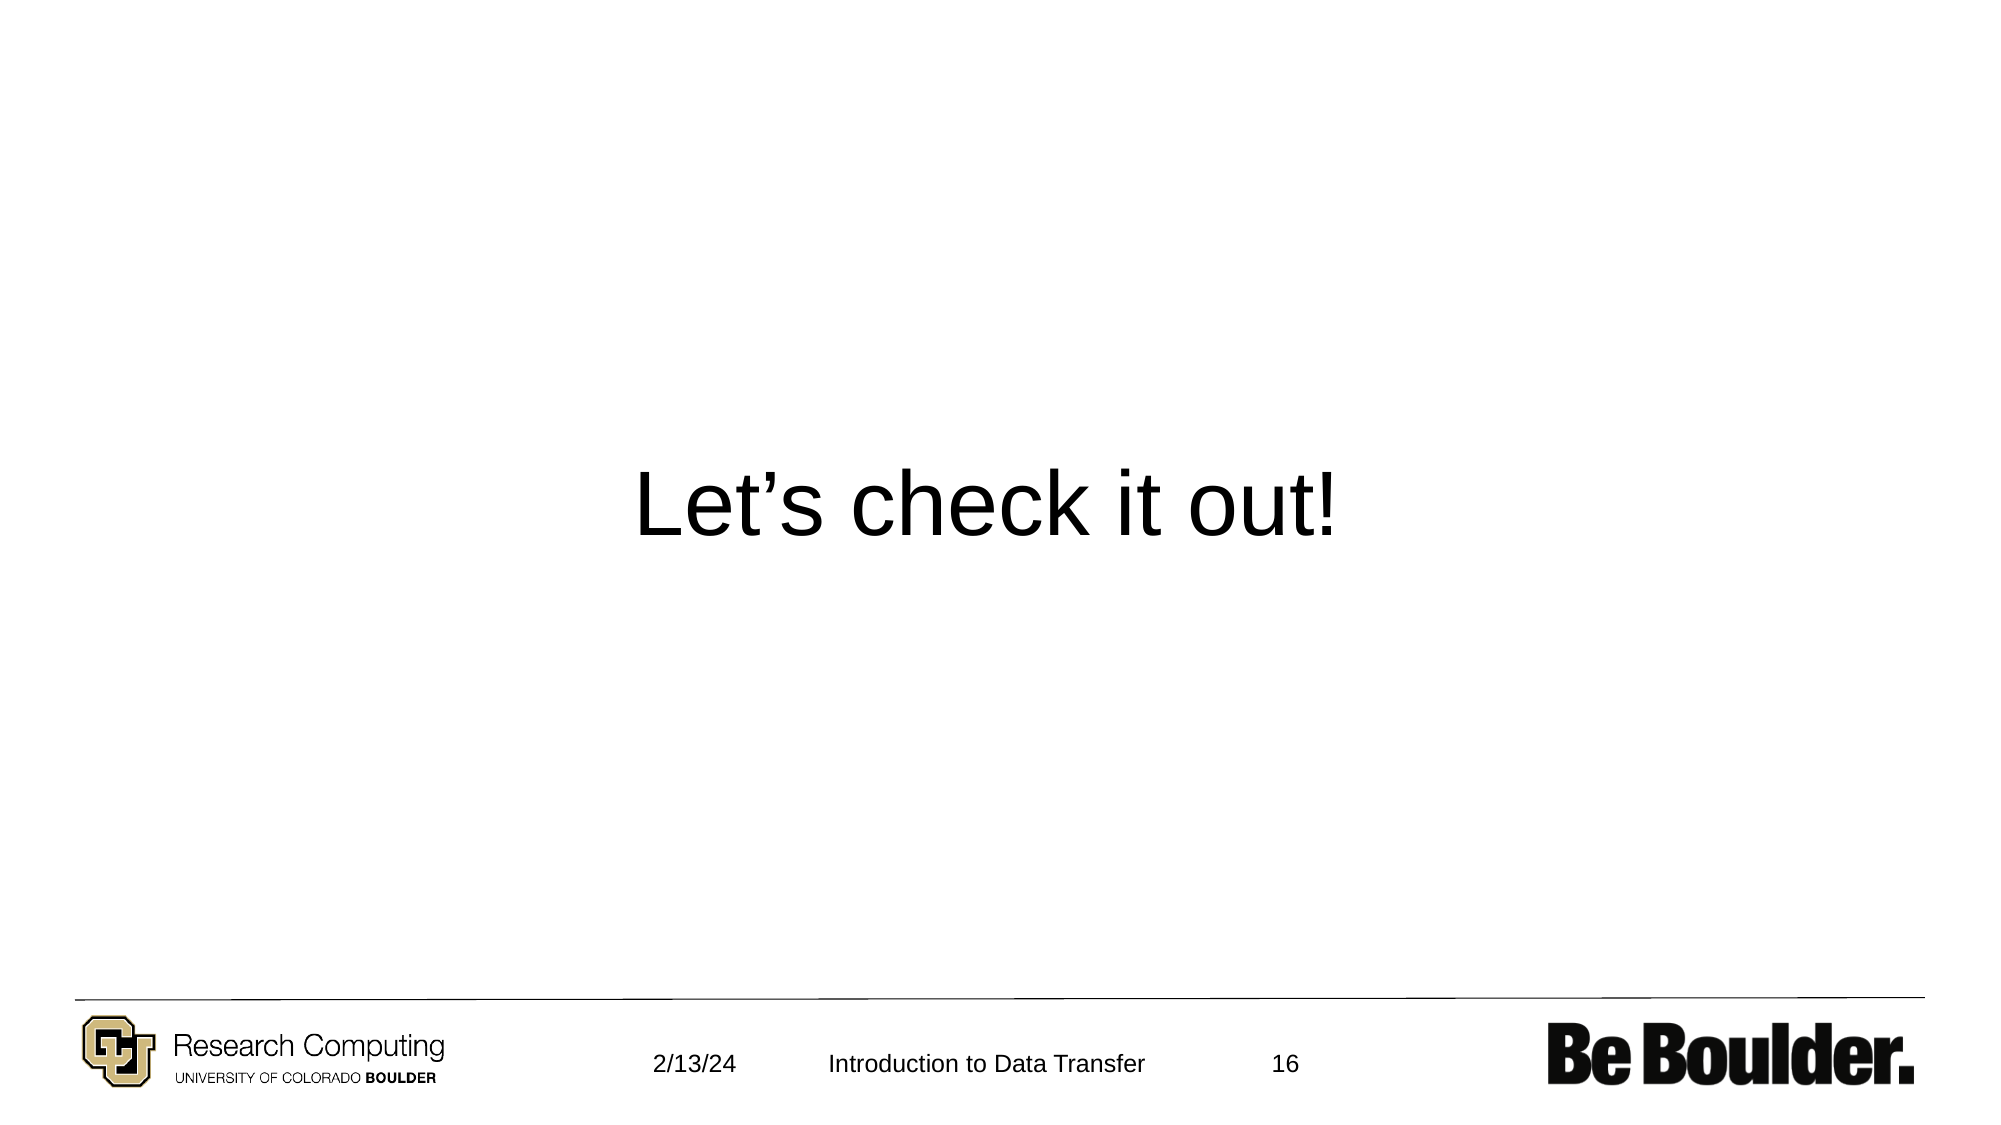

Let’s check it out!
2/13/24
16
Introduction to Data Transfer